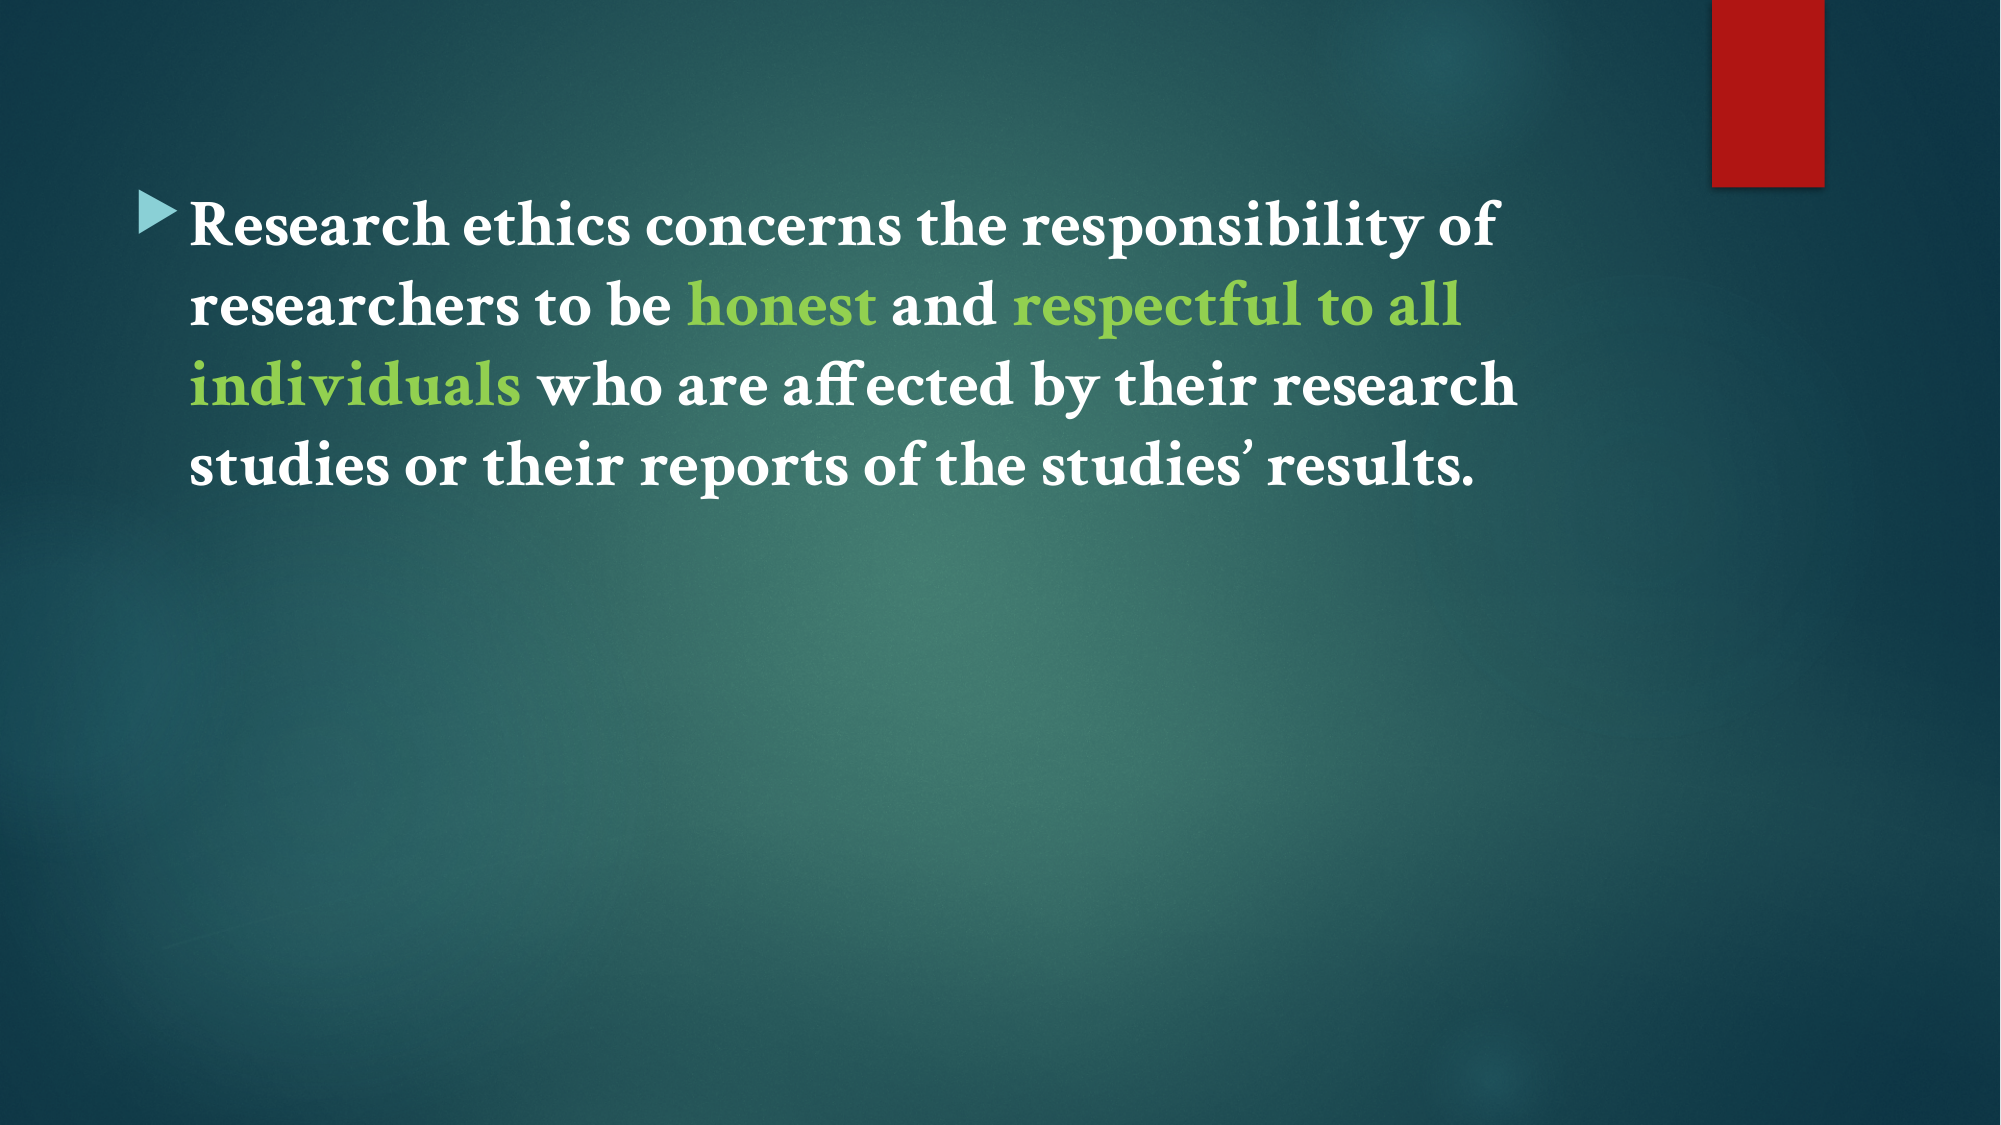

Research ethics concerns the responsibility of researchers to be honest and respectful to all individuals who are affected by their research studies or their reports of the studies’ results.